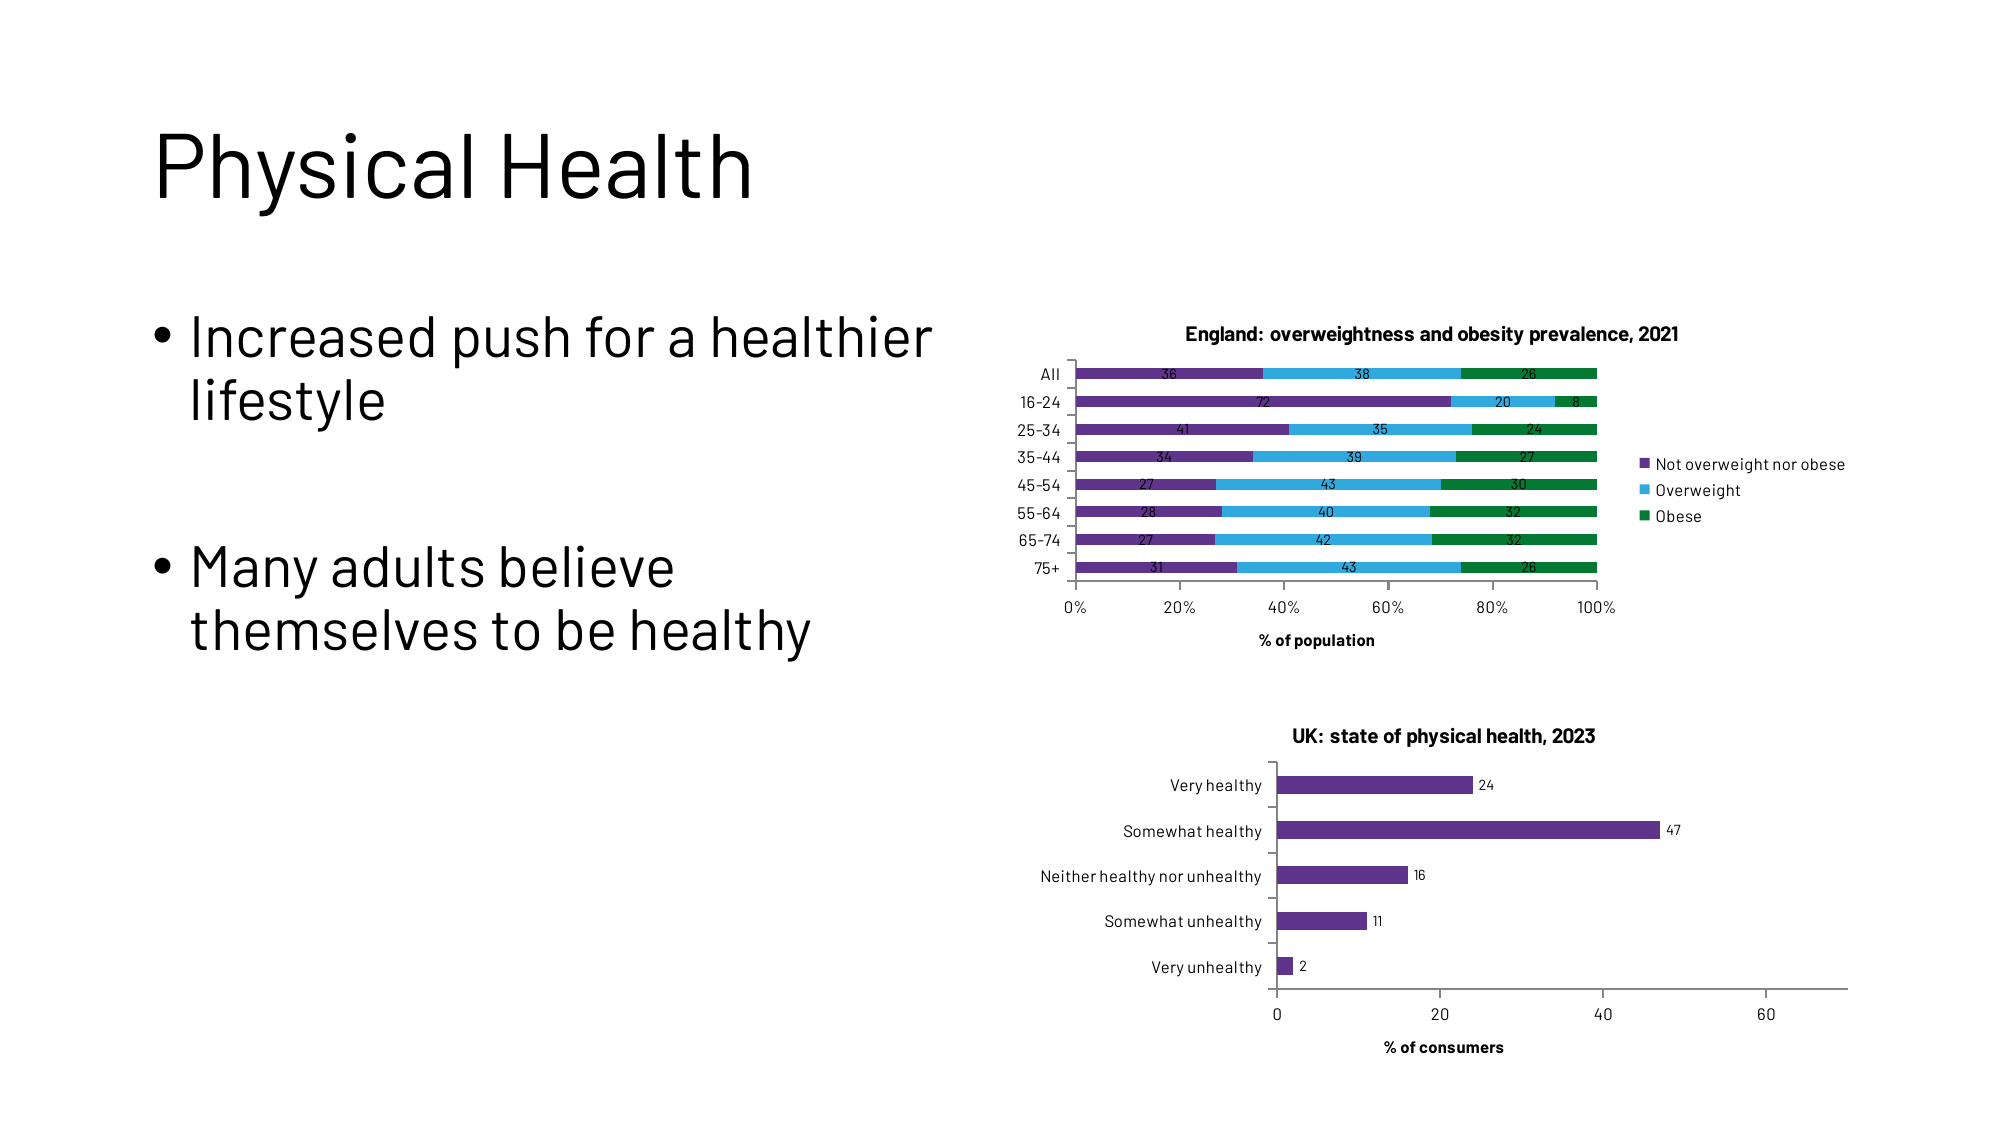

# Physical Health
Increased push for a healthier lifestyle

Many adults believe themselves to be healthy

### Chart: England: overweightness and obesity prevalence, 2021

| Category | Not overweight nor obese | Overweight | Obese |
|---|---|---|---|
| All | 36.0 | 38.0 | 26.0 |
| 16-24 | 72.0 | 20.0 | 8.0 |
| 25-34 | 41.0 | 35.0 | 24.0 |
| 35-44 | 34.0 | 39.0 | 27.0 |
| 45-54 | 27.0 | 43.0 | 30.0 |
| 55-64 | 28.0 | 40.0 | 32.0 |
| 65-74 | 27.0 | 42.0 | 32.0 |
| 75+ | 31.0 | 43.0 | 26.0 |

### Chart: UK: state of physical health, 2023

| Category | Column02 |
|---|---|
| Very healthy | 24.0 |
| Somewhat healthy | 47.0 |
| Neither healthy nor unhealthy | 16.0 |
| Somewhat unhealthy | 11.0 |
| Very unhealthy | 2.0 |